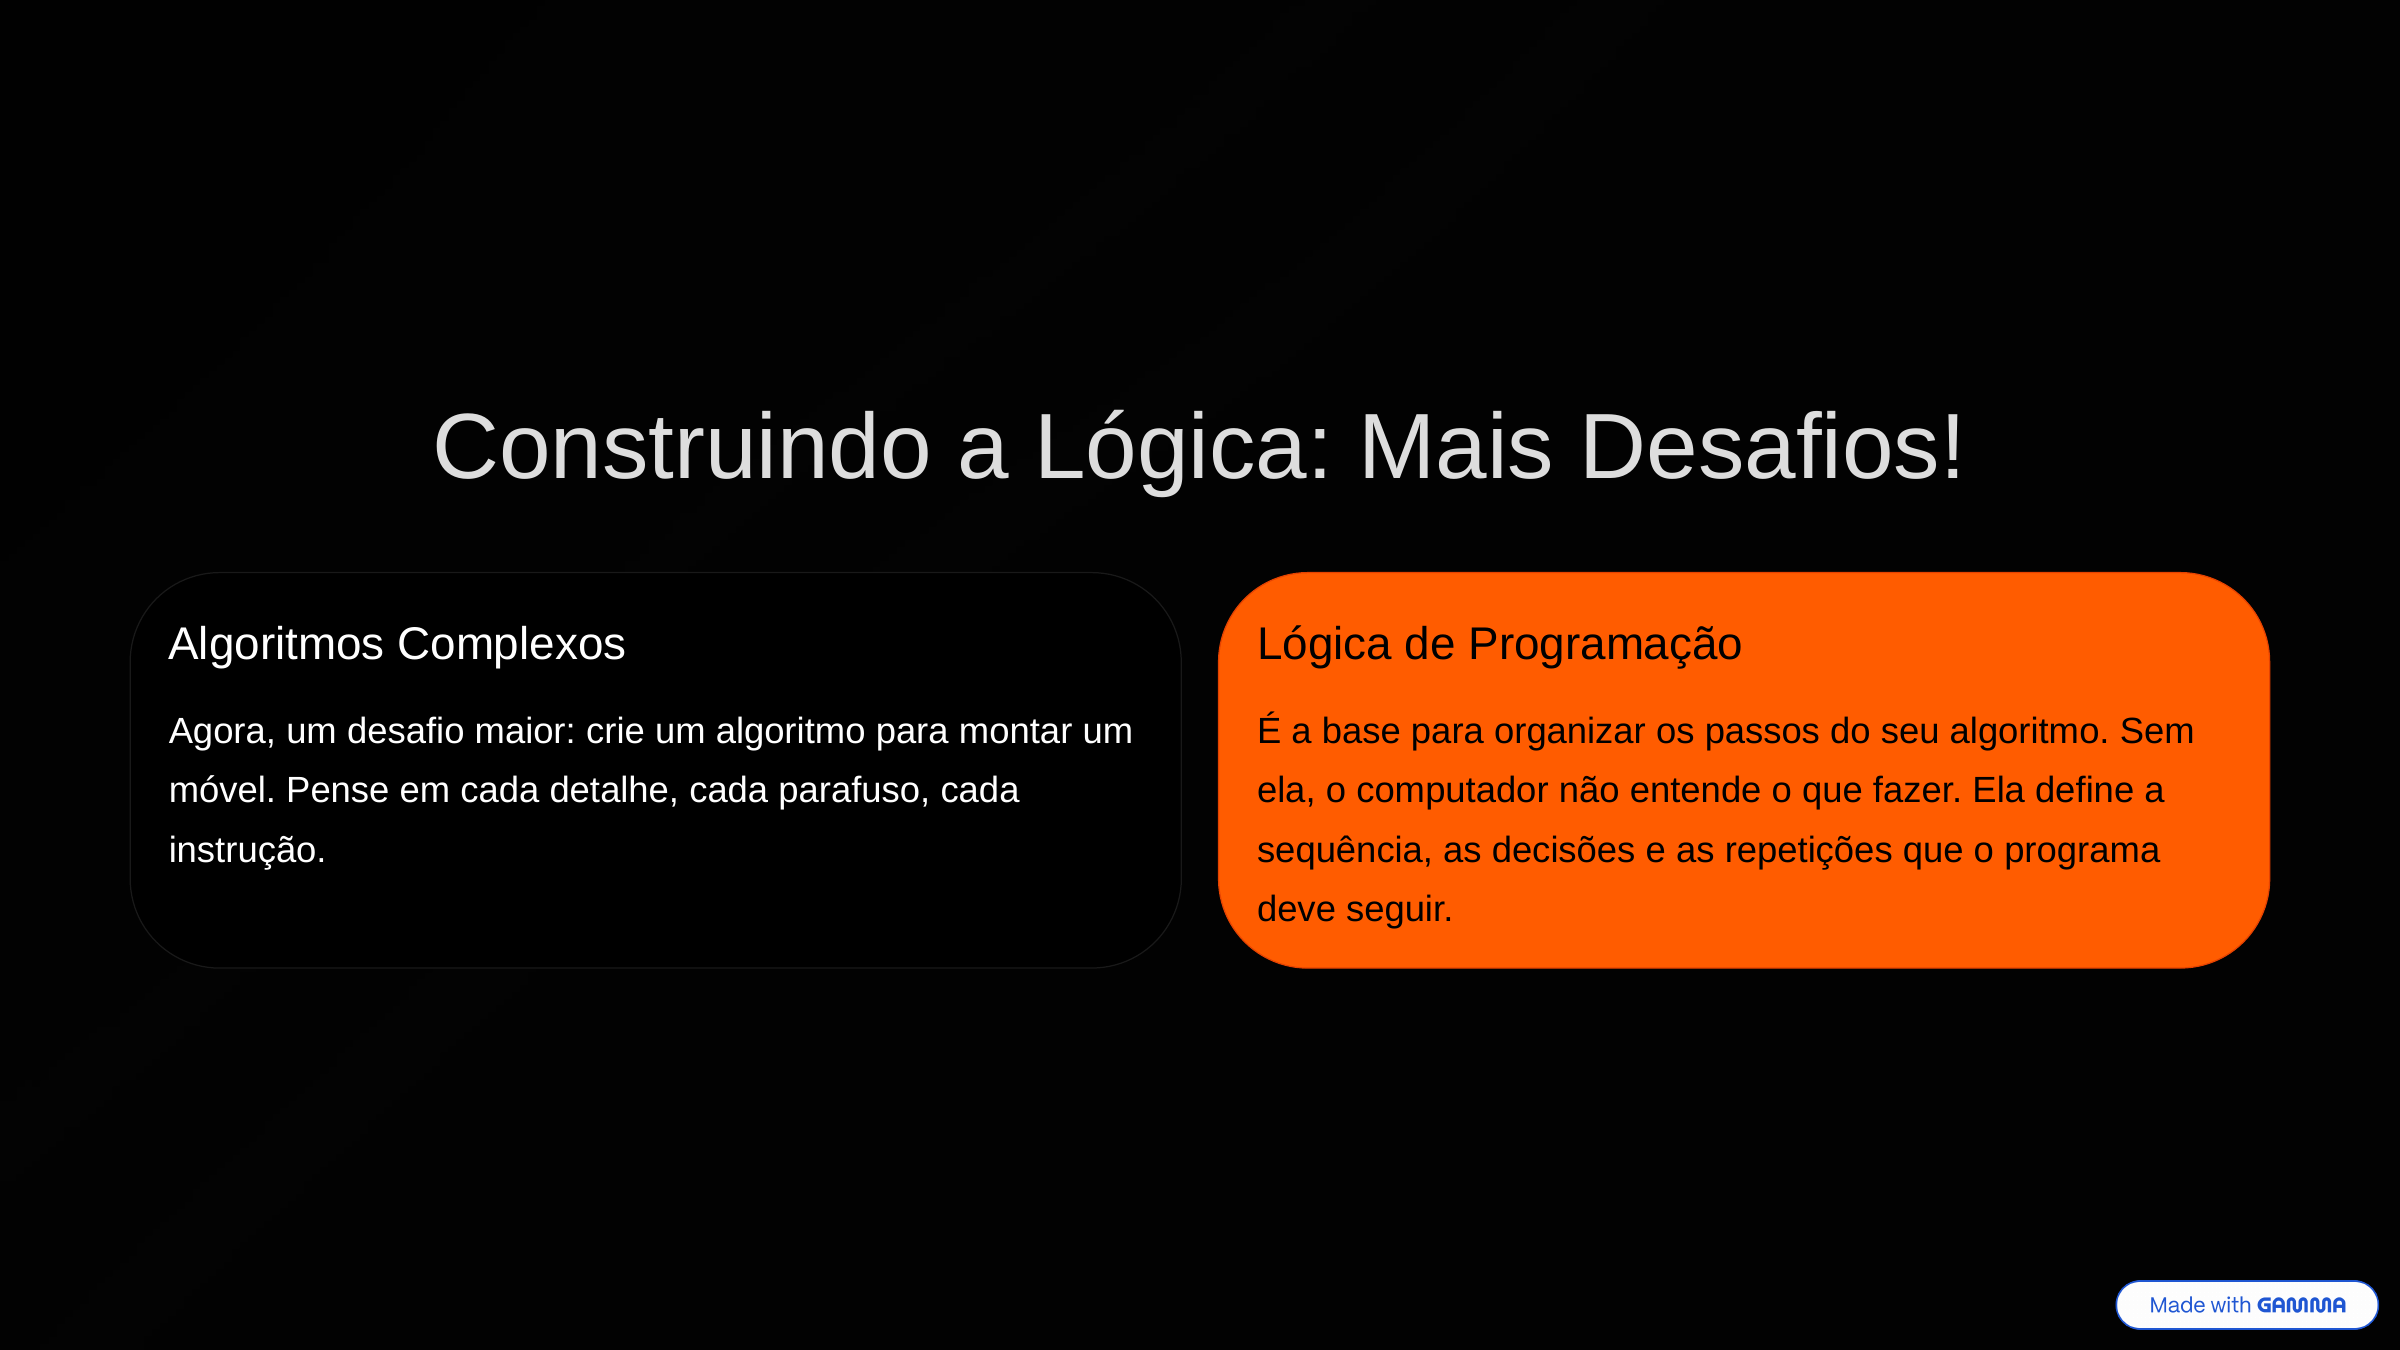

Construindo a Lógica: Mais Desafios!

Algoritmos Complexos
Lógica de Programação
Agora, um desafio maior: crie um algoritmo para montar um móvel. Pense em cada detalhe, cada parafuso, cada instrução.
É a base para organizar os passos do seu algoritmo. Sem ela, o computador não entende o que fazer. Ela define a sequência, as decisões e as repetições que o programa deve seguir.